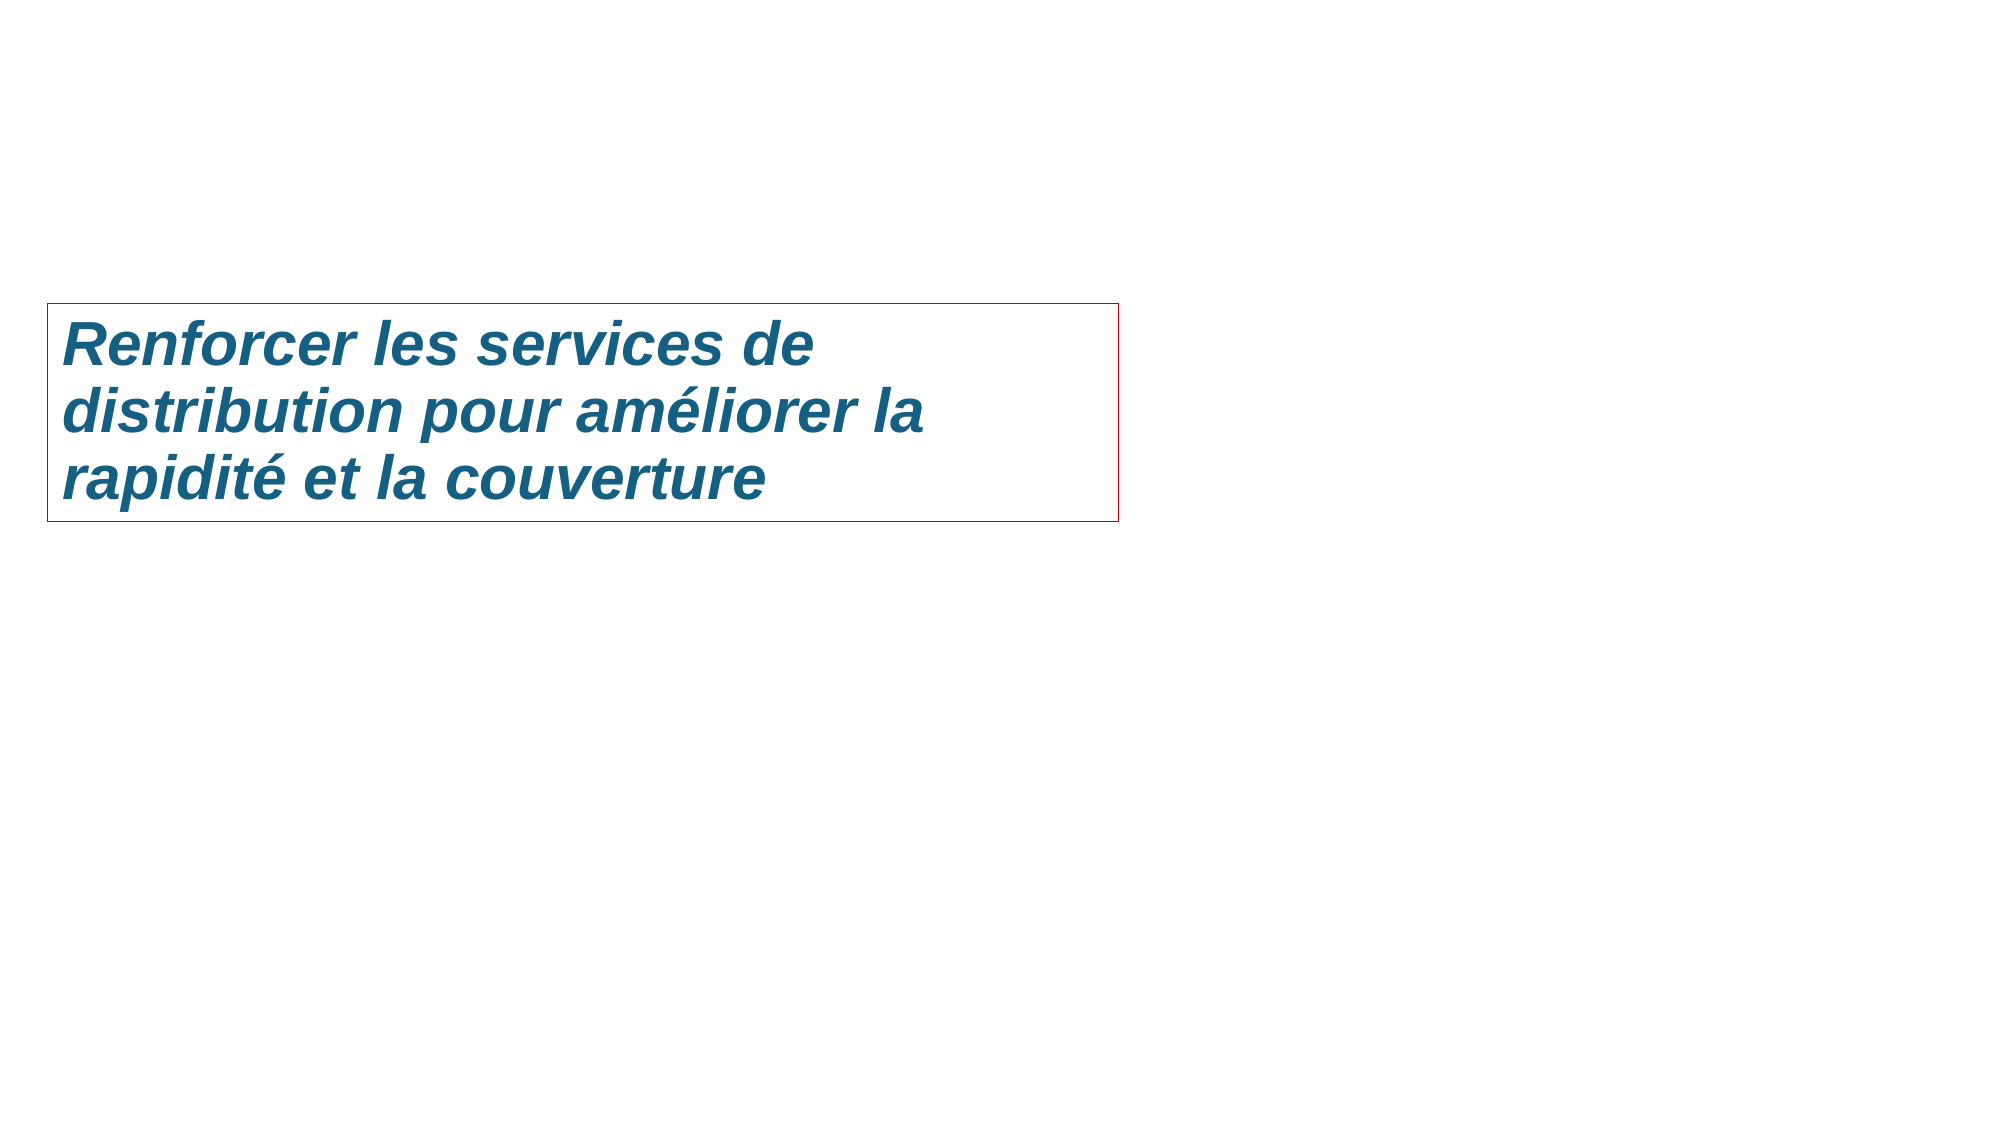

# Renforcer les services de distribution pour améliorer la rapidité et la couverture